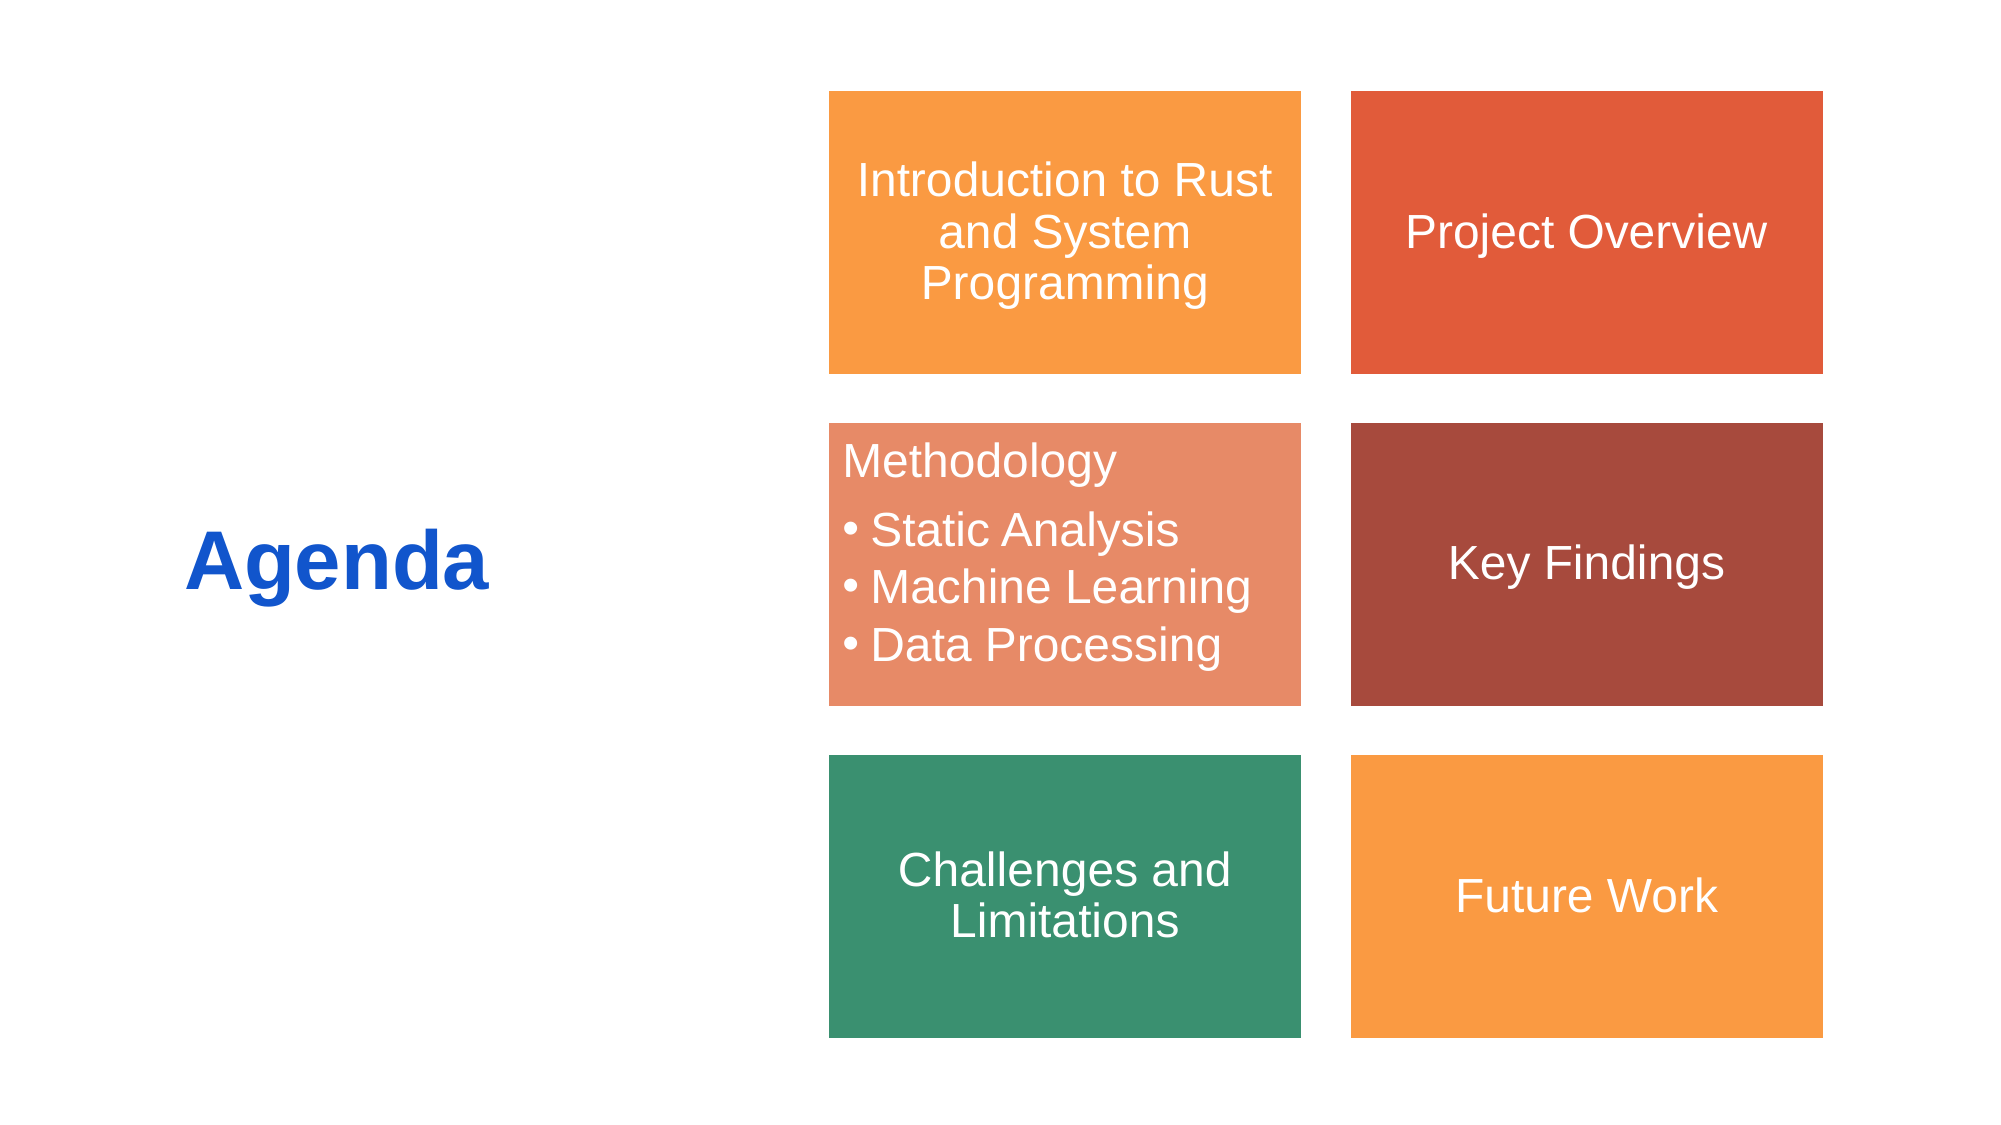

# Agenda

Introduction to Rust and System Programming

Project Overview
Methodology
Static Analysis
Machine Learning
Data Processing

Key Findings

Challenges and Limitations

Future Work